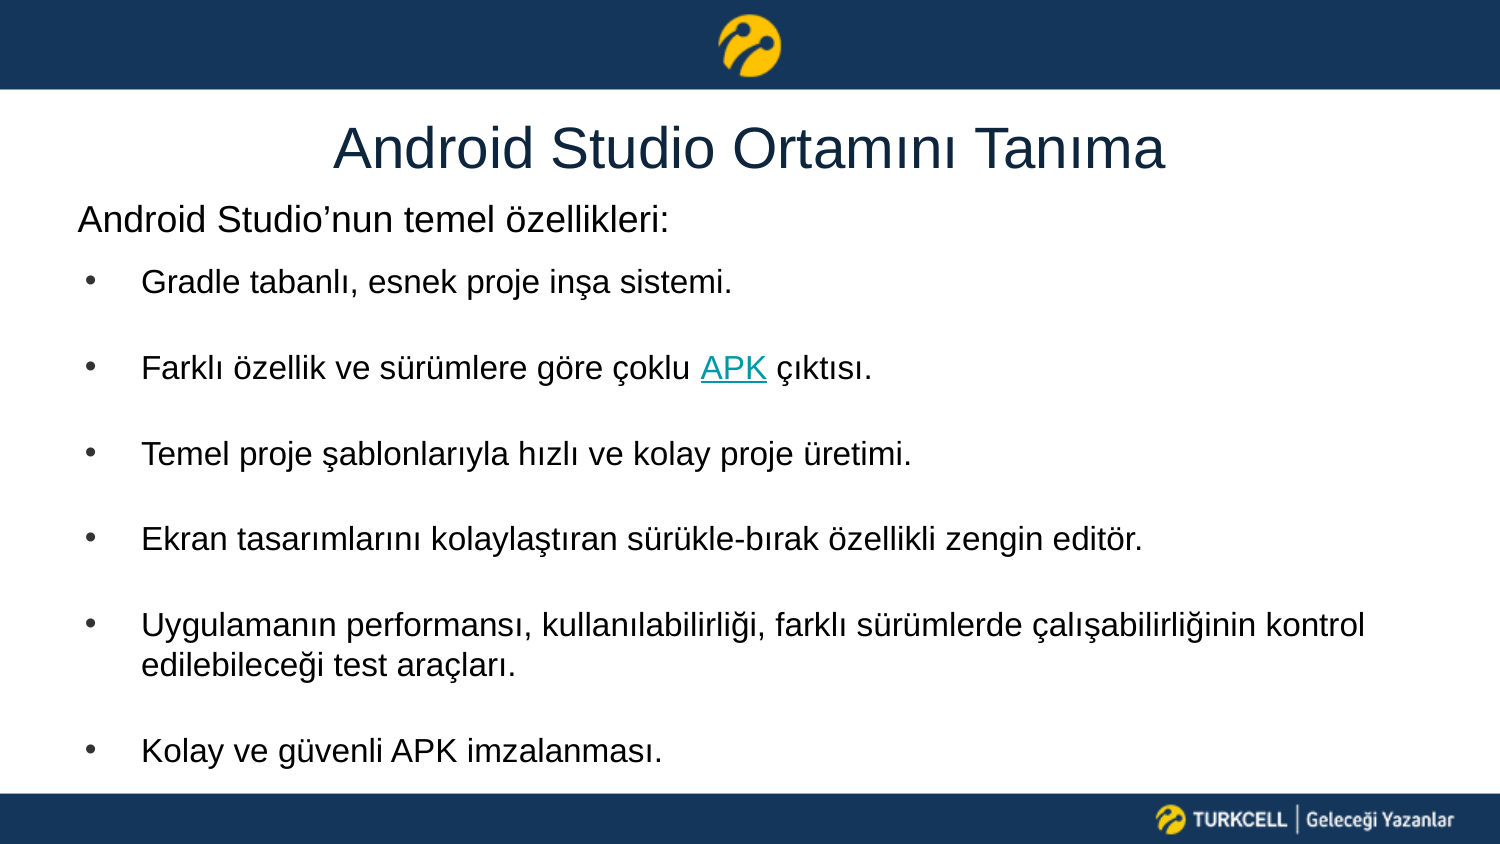

# Android Studio Ortamını Tanıma
Android Studio’nun temel özellikleri:

Gradle tabanlı, esnek proje inşa sistemi.
Farklı özellik ve sürümlere göre çoklu APK çıktısı.
Temel proje şablonlarıyla hızlı ve kolay proje üretimi.
Ekran tasarımlarını kolaylaştıran sürükle-bırak özellikli zengin editör.
Uygulamanın performansı, kullanılabilirliği, farklı sürümlerde çalışabilirliğinin kontrol edilebileceği test araçları.
Kolay ve güvenli APK imzalanması.